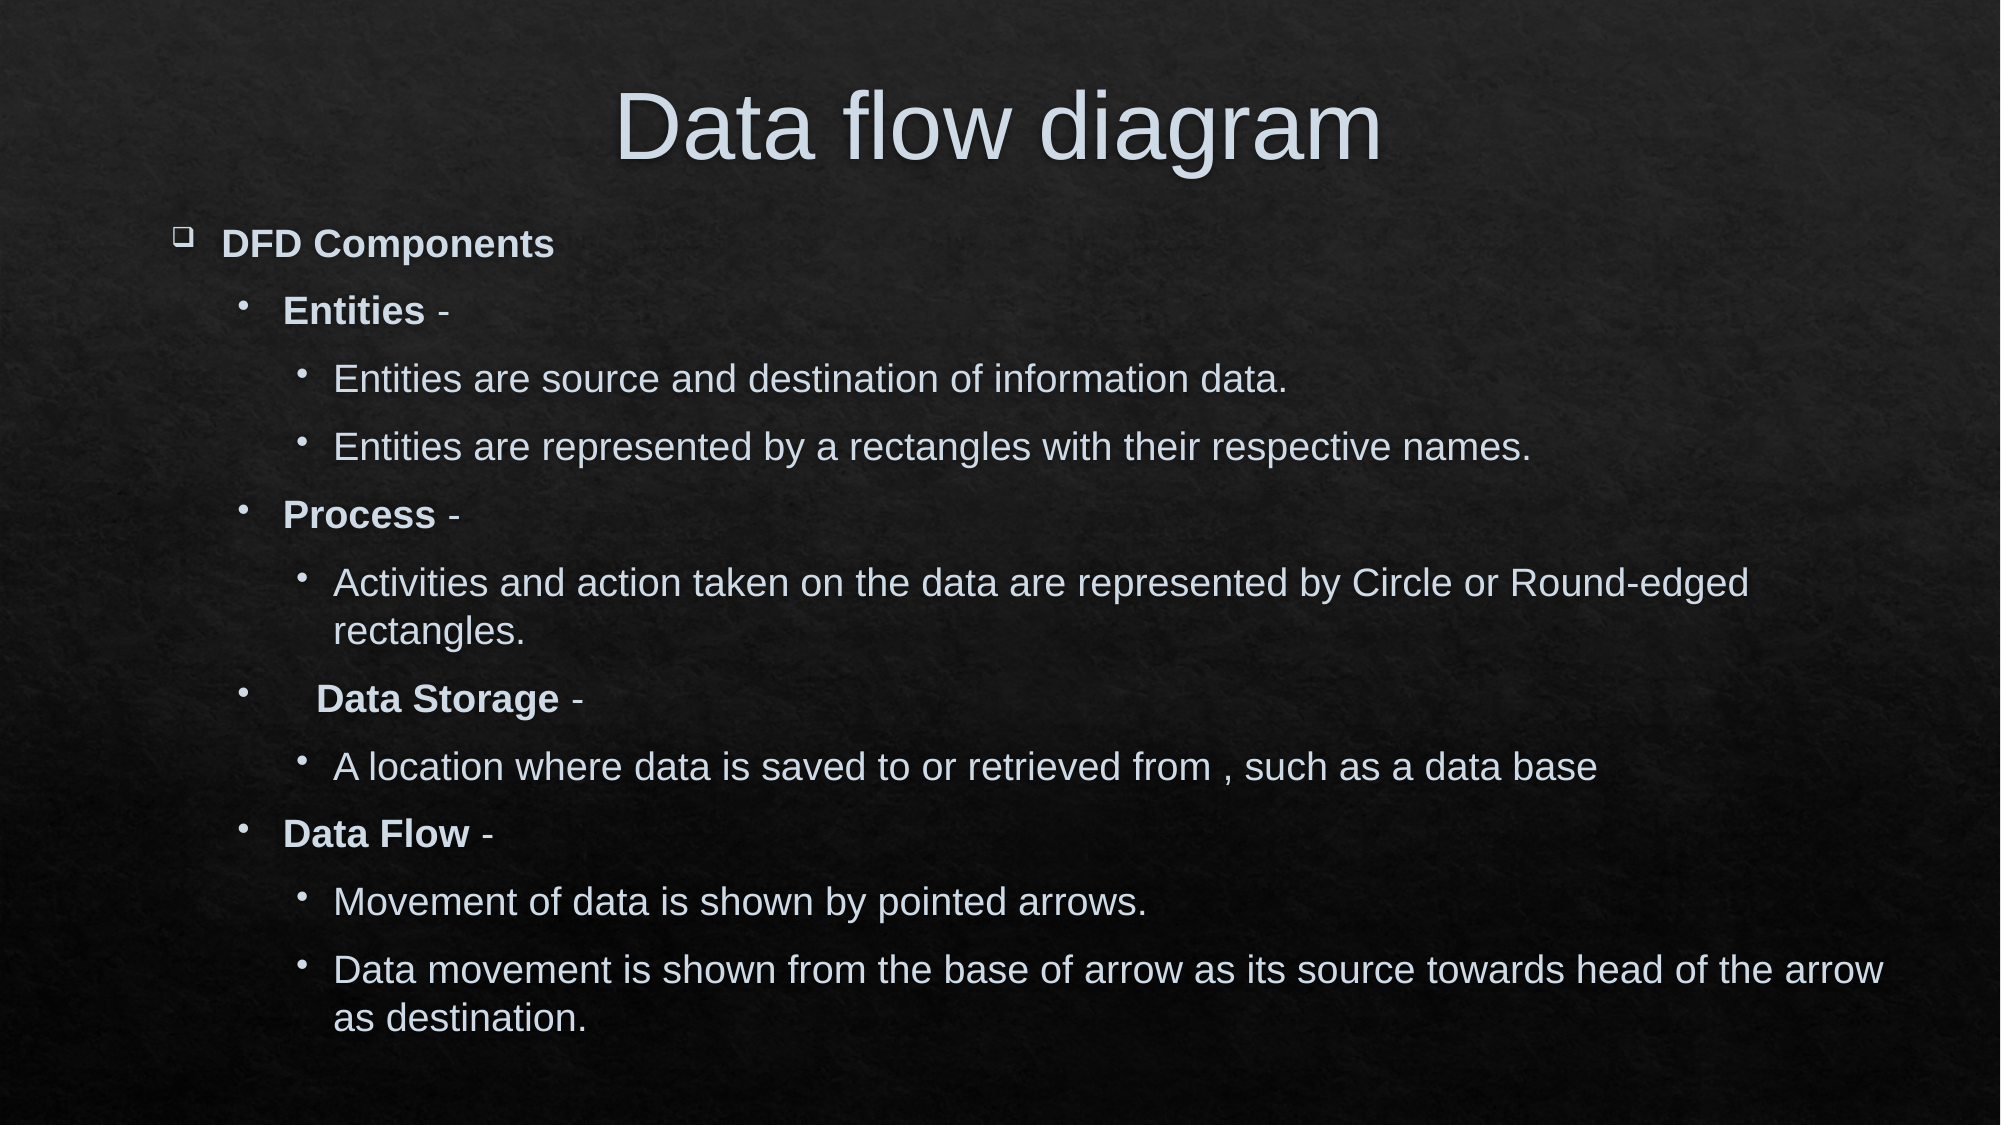

# Data flow diagram
DFD Components
Entities -
Entities are source and destination of information data.
Entities are represented by a rectangles with their respective names.
Process -
Activities and action taken on the data are represented by Circle or Round-edged rectangles.
   Data Storage -
A location where data is saved to or retrieved from , such as a data base
Data Flow -
Movement of data is shown by pointed arrows.
Data movement is shown from the base of arrow as its source towards head of the arrow as destination.